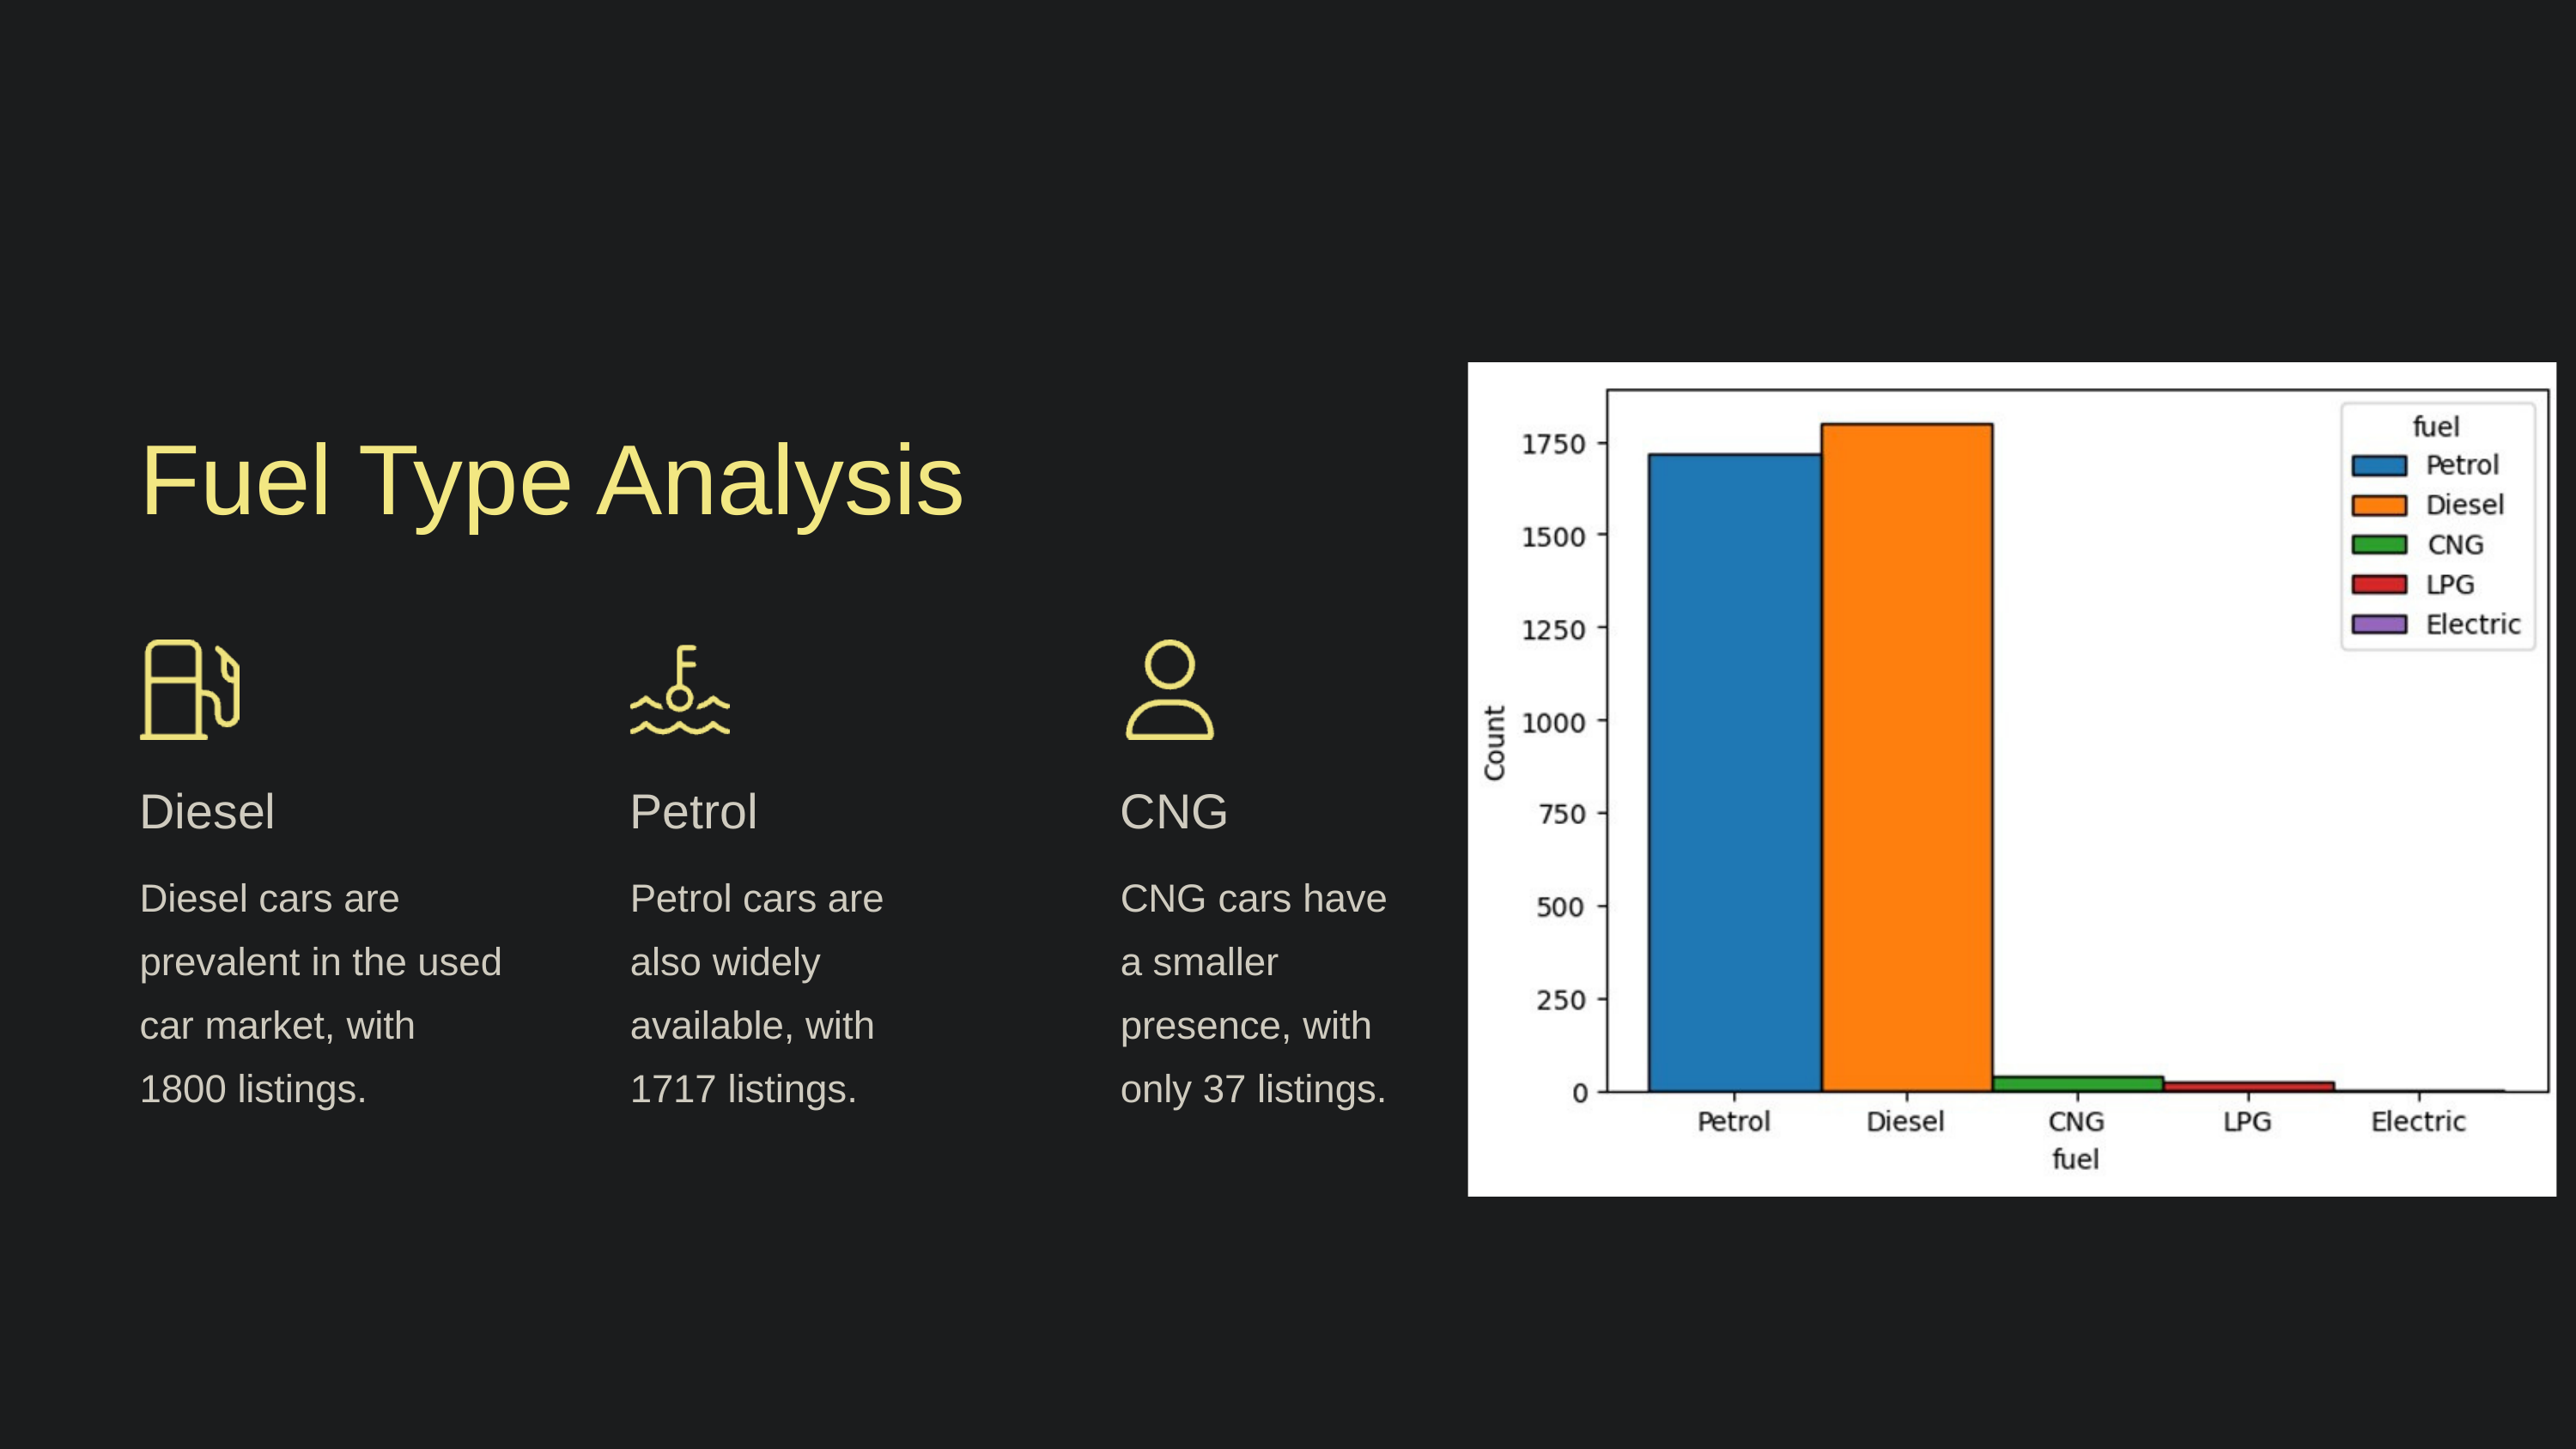

Fuel Type Analysis

Diesel

Petrol

CNG

Diesel cars are prevalent in the used car market, with 1800 listings.

Petrol cars are also widely available, with 1717 listings.

CNG cars have a smaller presence, with only 37 listings.